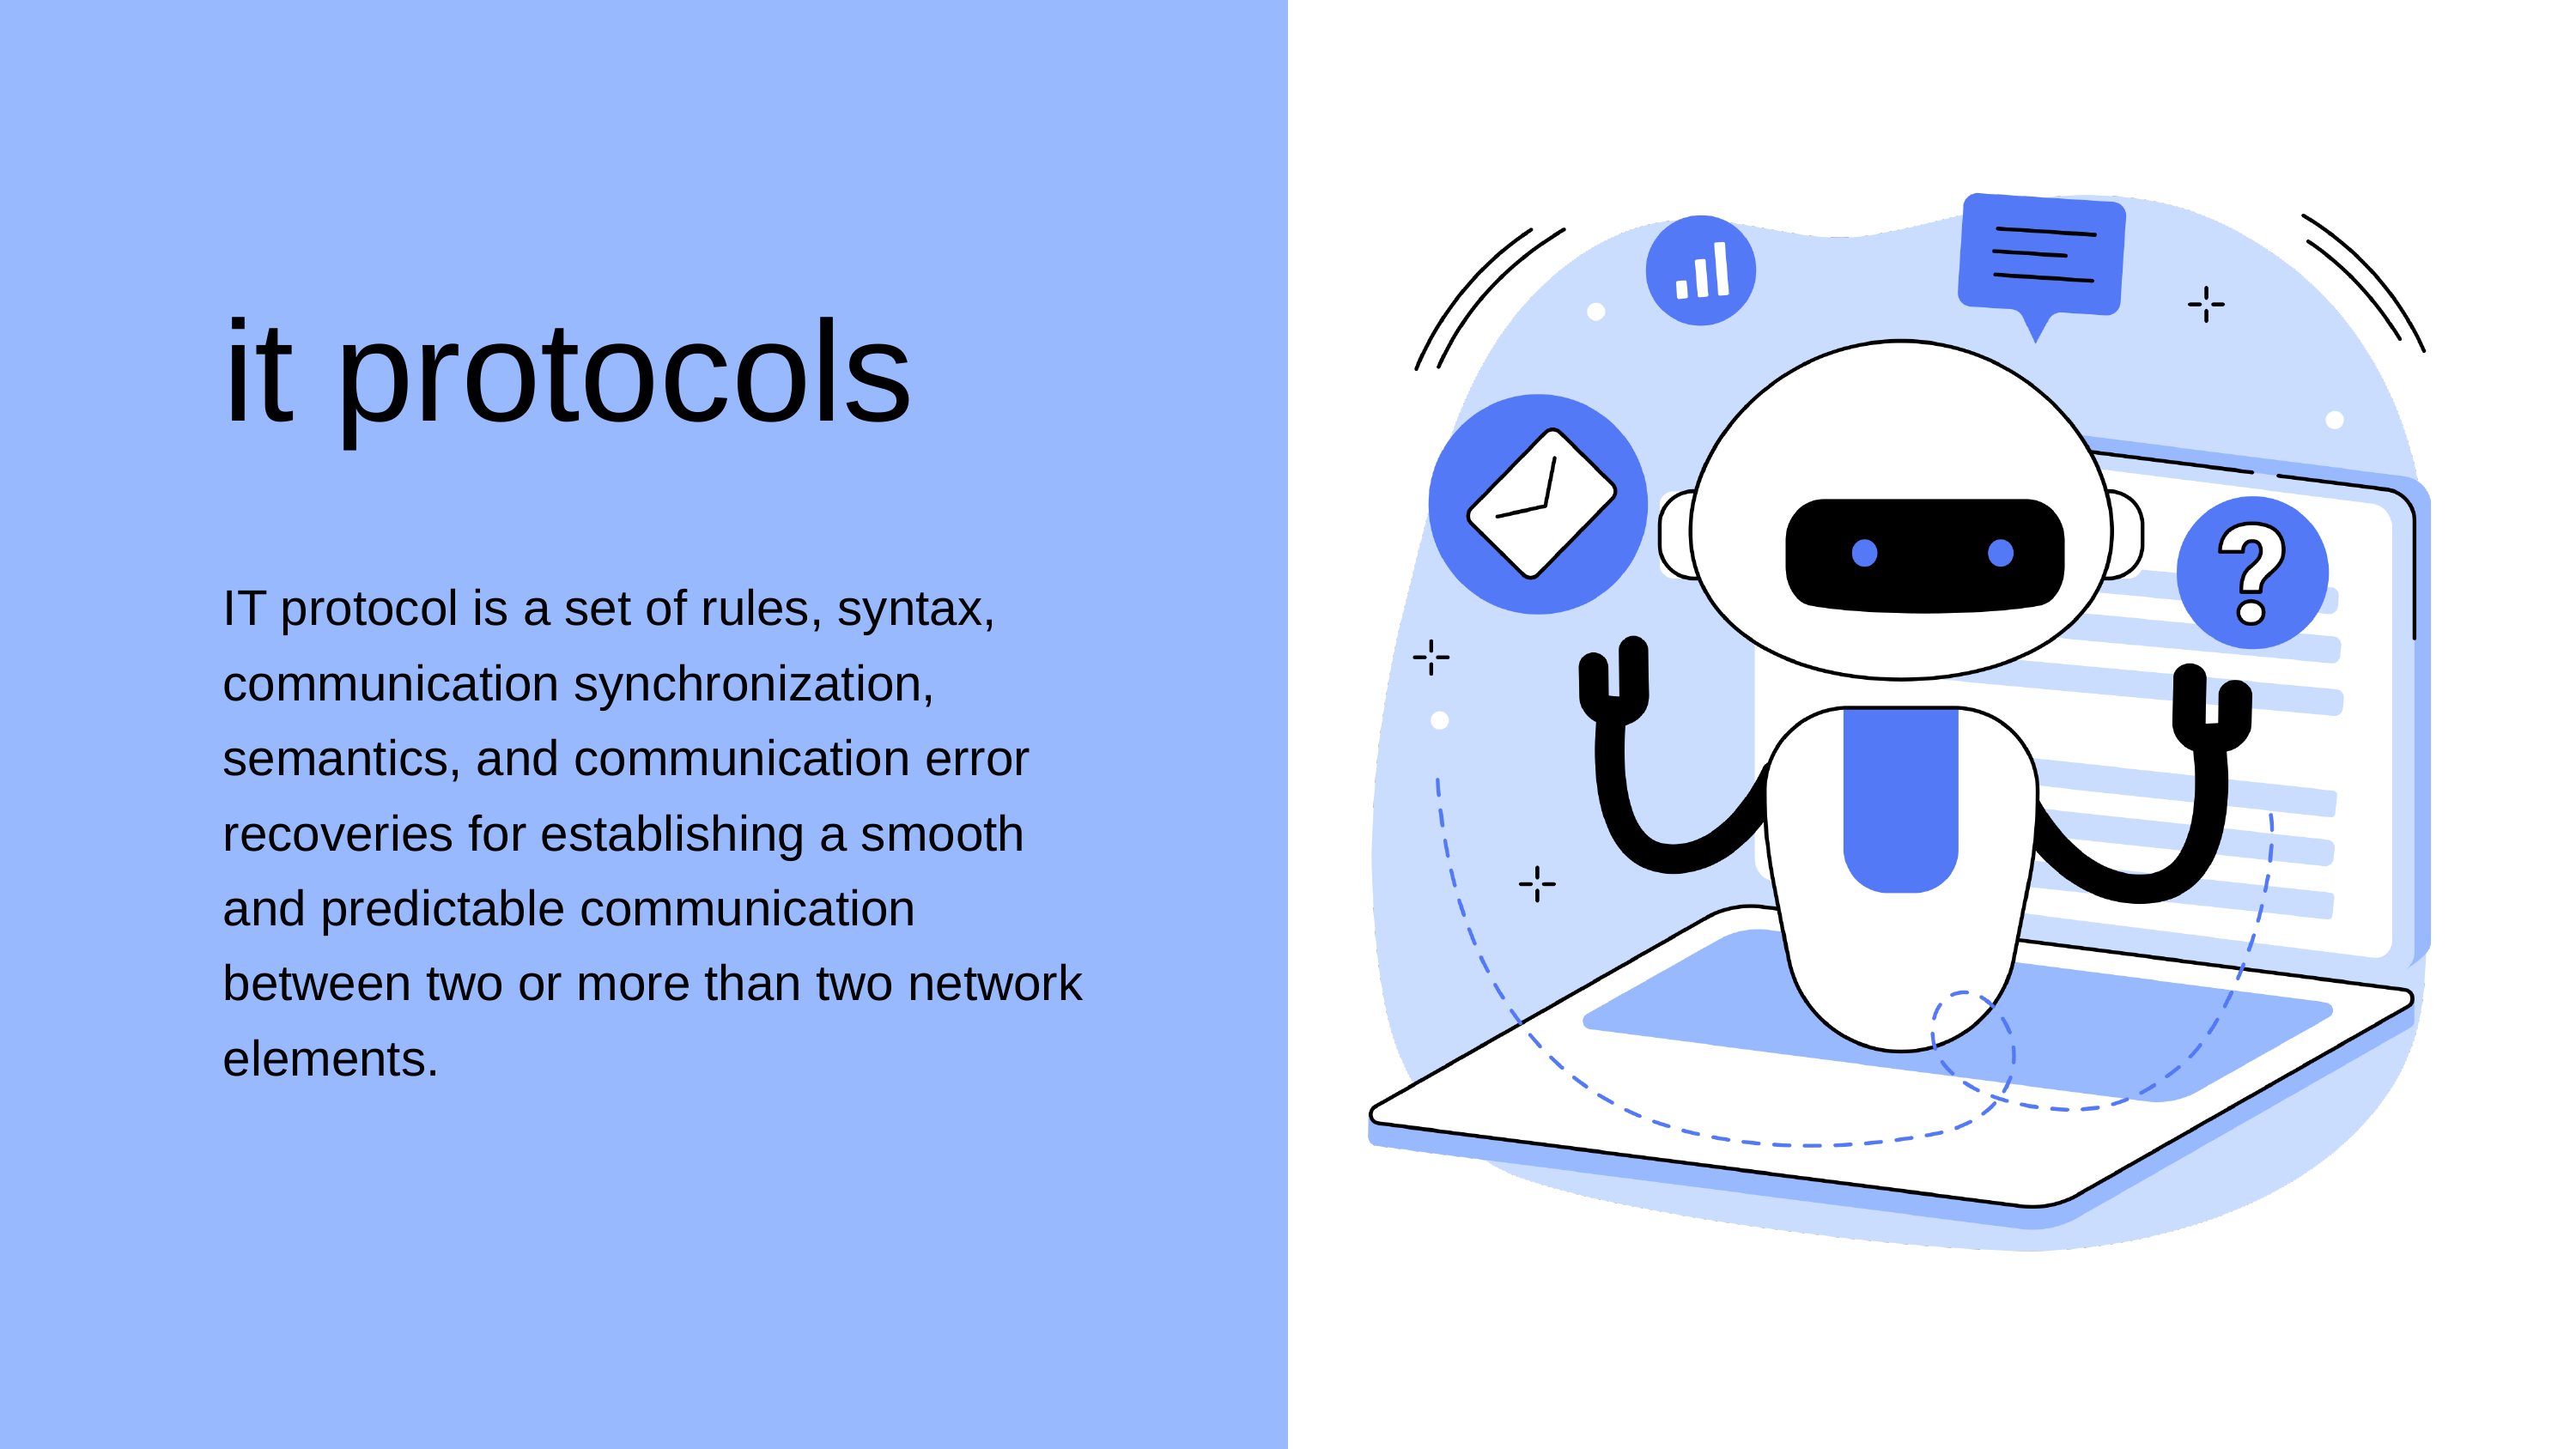

it protocols
IT protocol is a set of rules, syntax, communication synchronization, semantics, and communication error recoveries for establishing a smooth and predictable communication between two or more than two network elements.